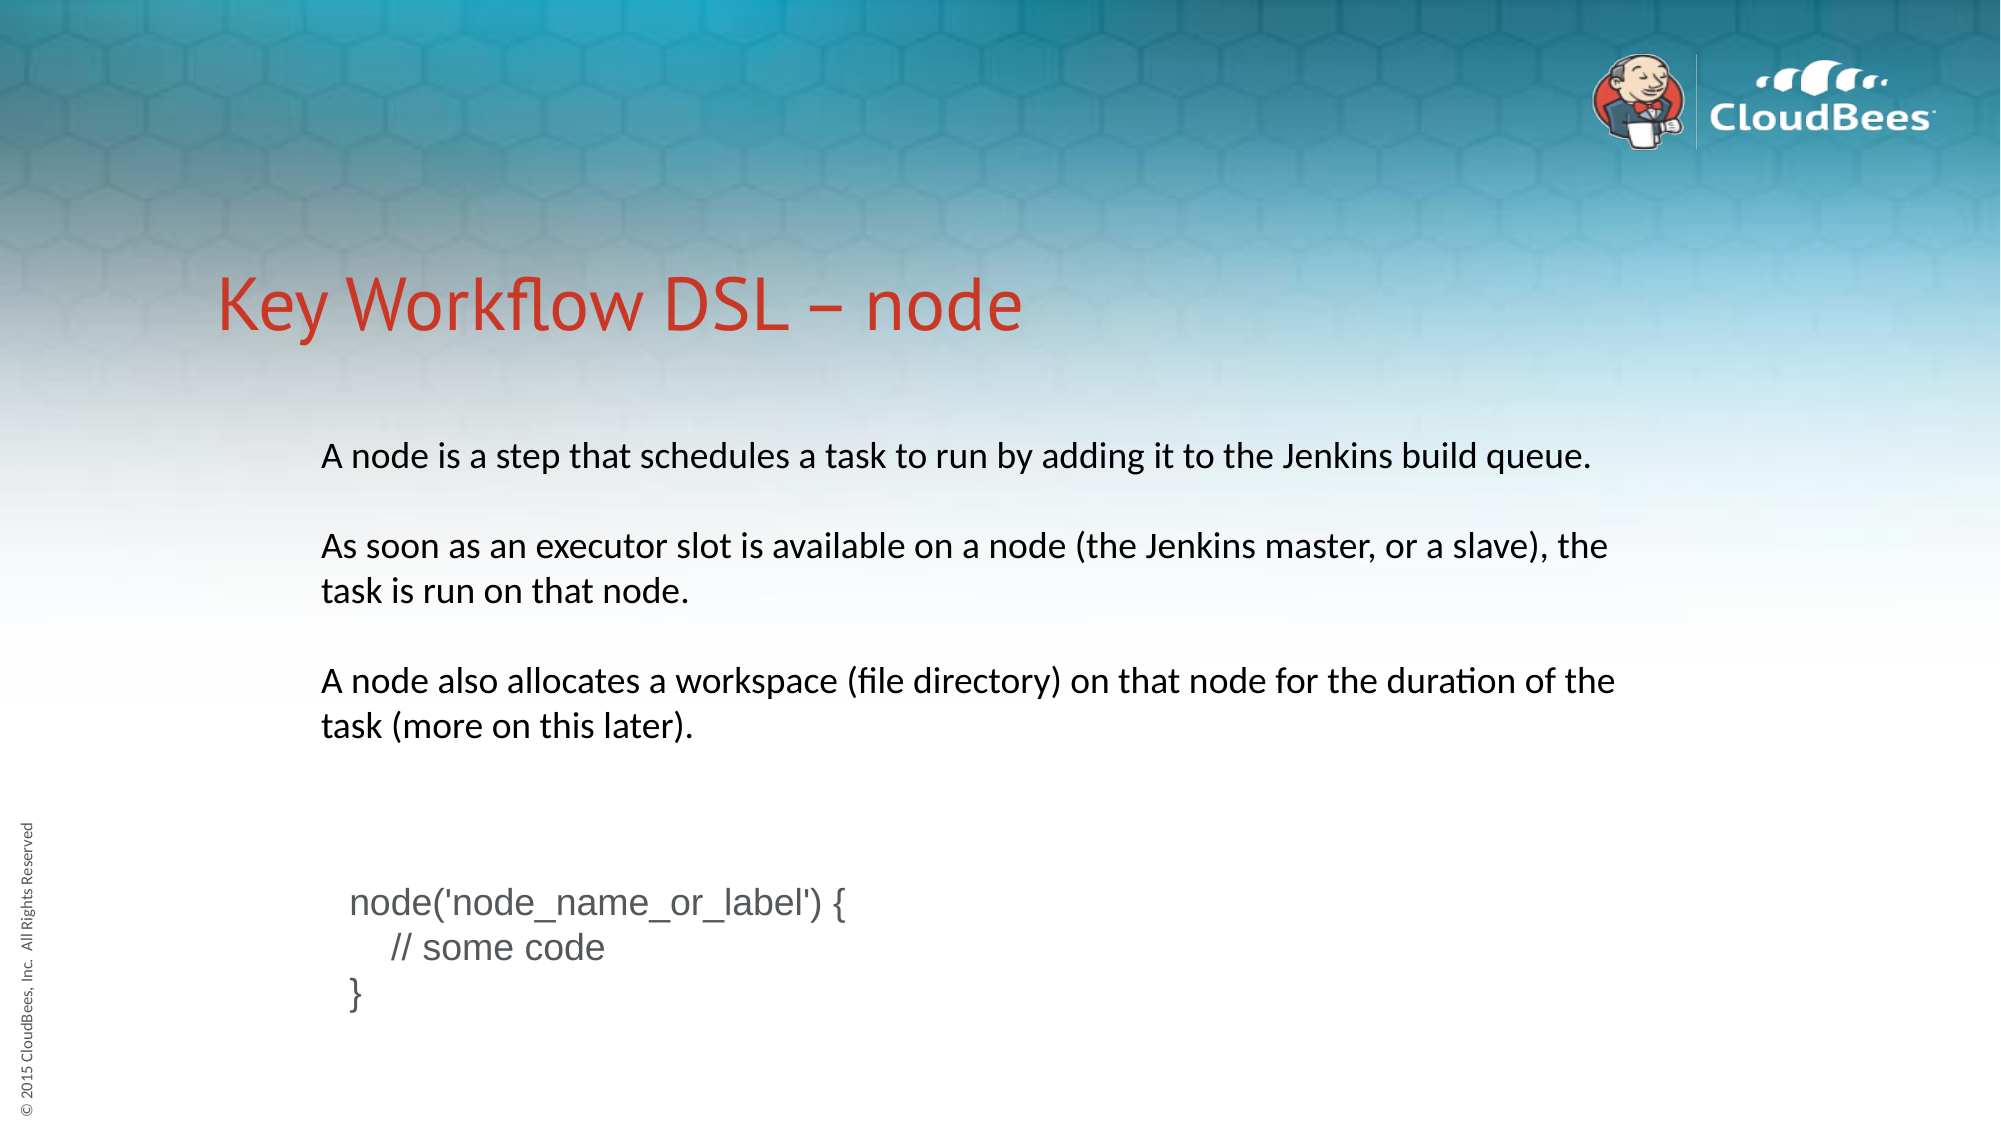

# Key Workflow DSL – node
A node is a step that schedules a task to run by adding it to the Jenkins build queue.

As soon as an executor slot is available on a node (the Jenkins master, or a slave), the task is run on that node.

A node also allocates a workspace (file directory) on that node for the duration of the task (more on this later).
node('node_name_or_label') {
    // some code
}